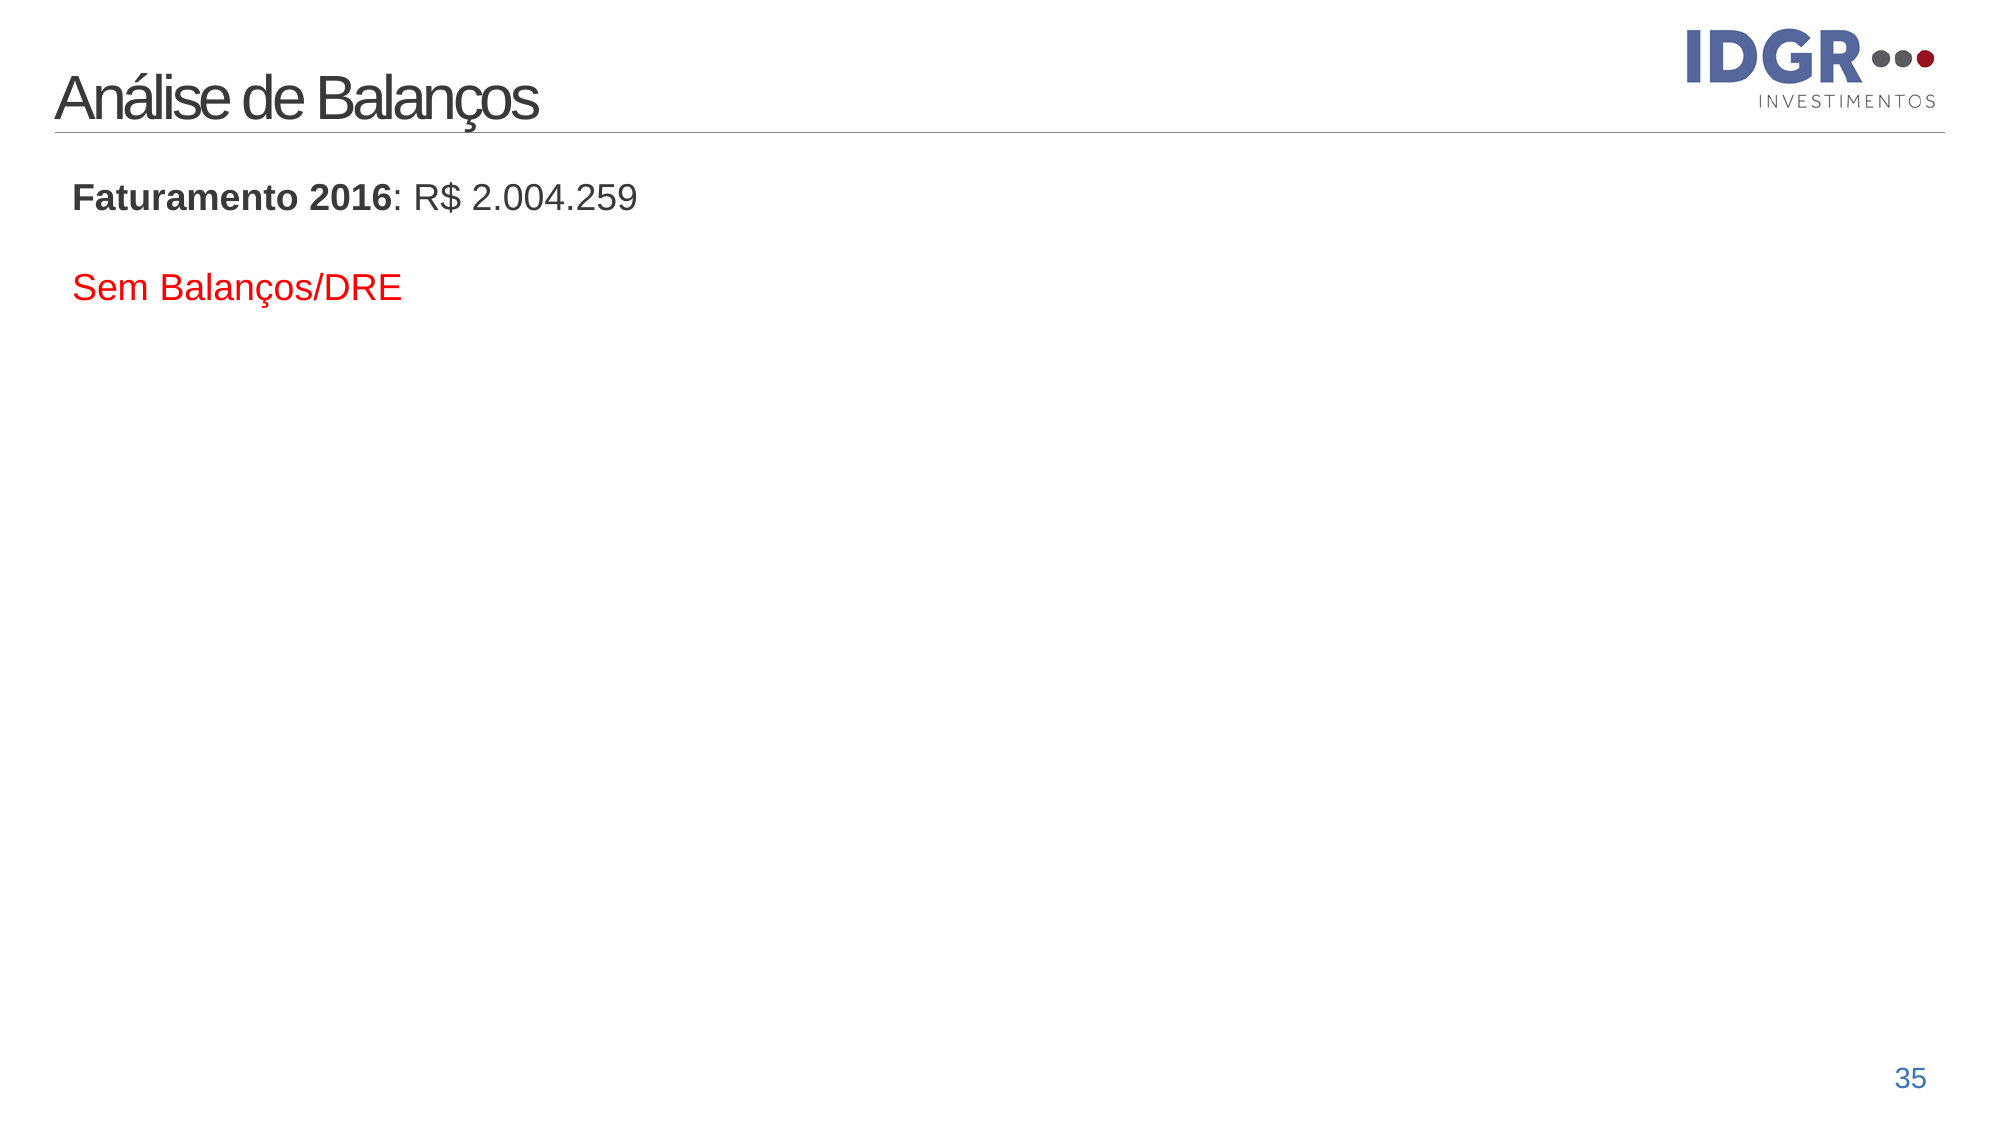

# Análise de Balanços

Faturamento 2016: R$ 2.004.259

Sem Balanços/DRE